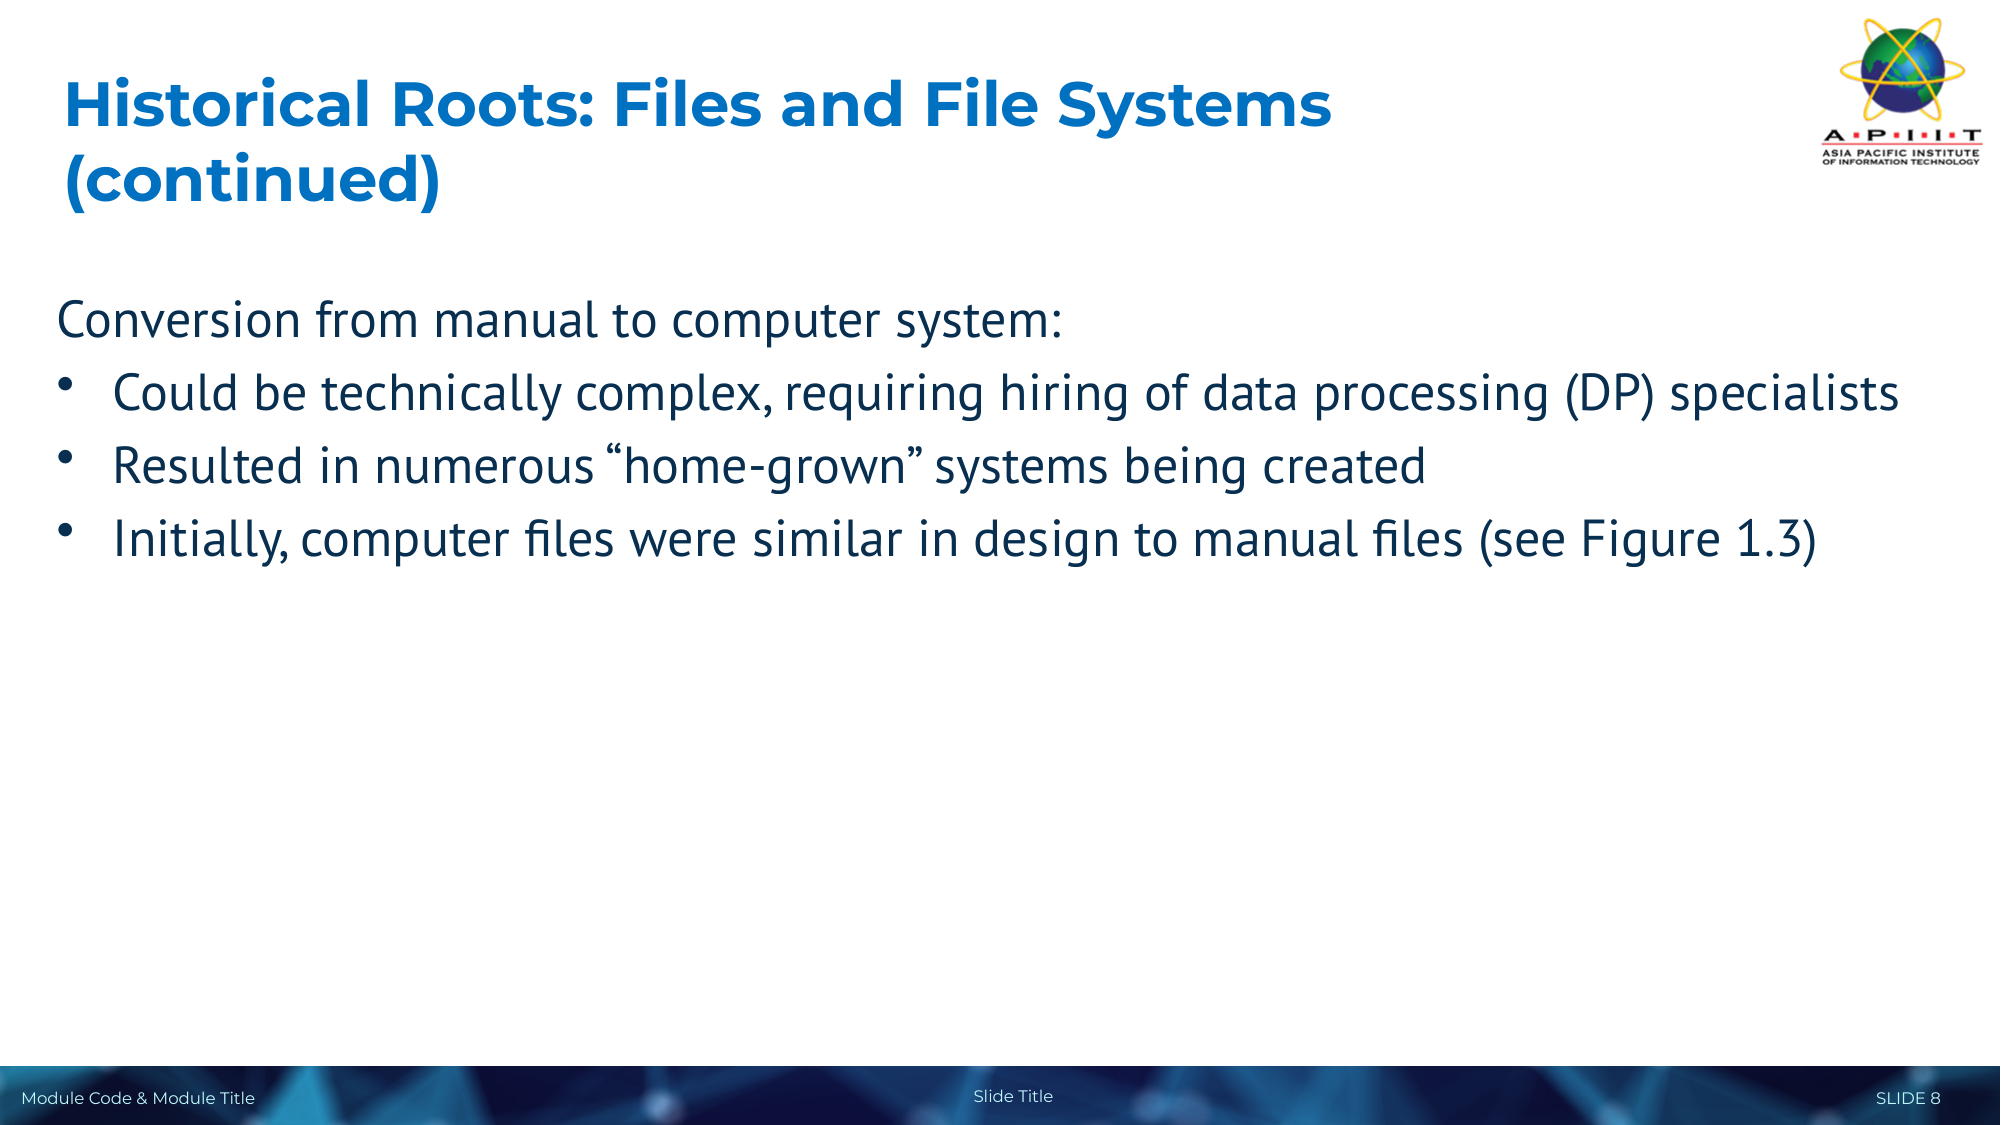

# Historical Roots: Files and File Systems (continued)
Conversion from manual to computer system:
Could be technically complex, requiring hiring of data processing (DP) specialists
Resulted in numerous “home-grown” systems being created
Initially, computer files were similar in design to manual files (see Figure 1.3)